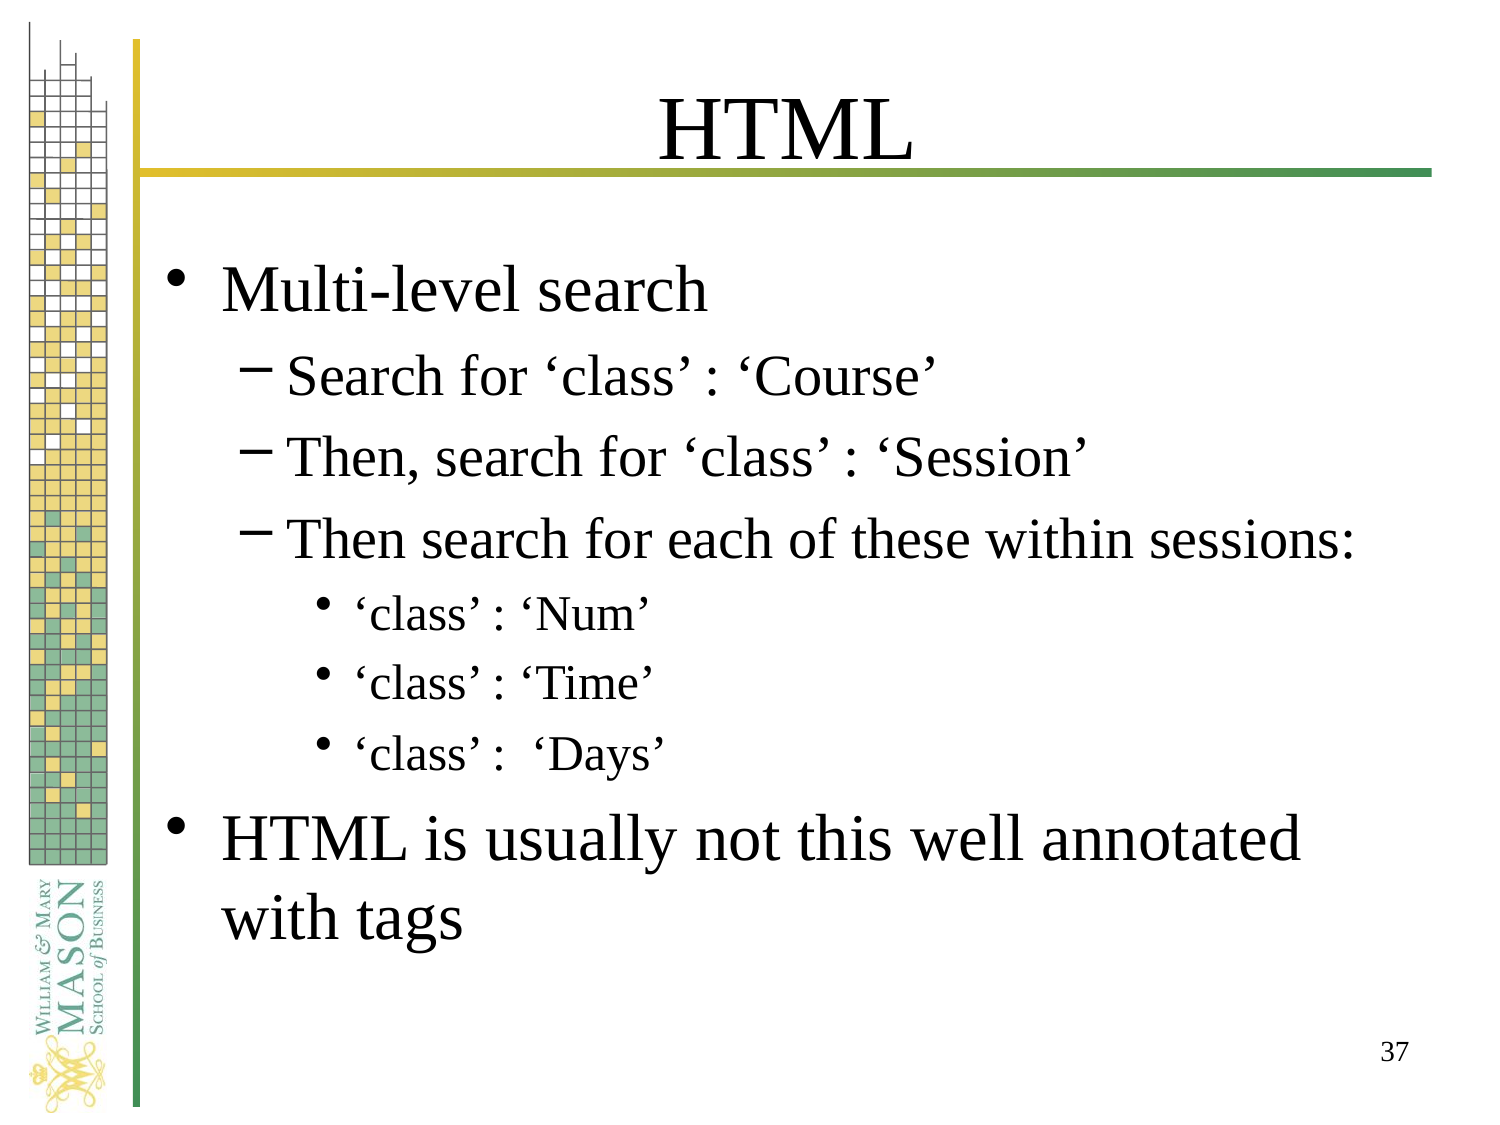

# HTML
Multi-level search
Search for ‘class’ : ‘Course’
Then, search for ‘class’ : ‘Session’
Then search for each of these within sessions:
‘class’ : ‘Num’
‘class’ : ‘Time’
‘class’ :  ‘Days’
HTML is usually not this well annotated with tags

37